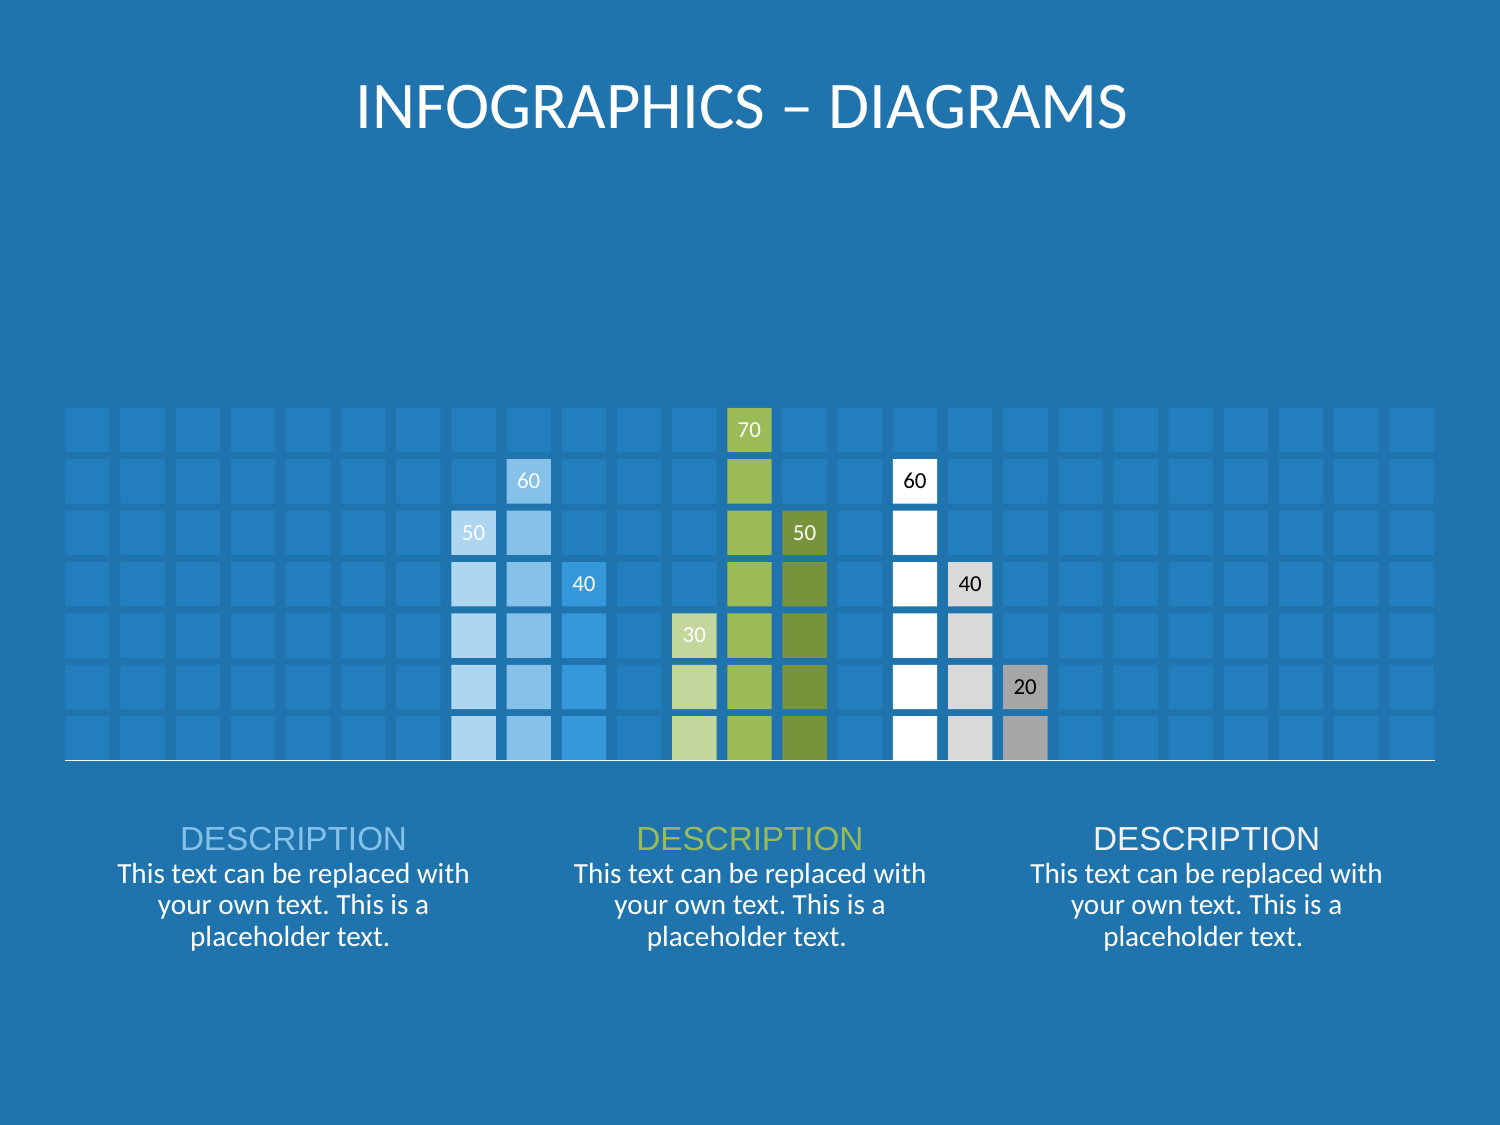

# Infographics – Diagrams

70

60

60

50

50

40

40

30

20

DESCRIPTION
This text can be replaced with your own text. This is a placeholder text.
DESCRIPTION
This text can be replaced with your own text. This is a placeholder text.
DESCRIPTION
This text can be replaced with your own text. This is a placeholder text.